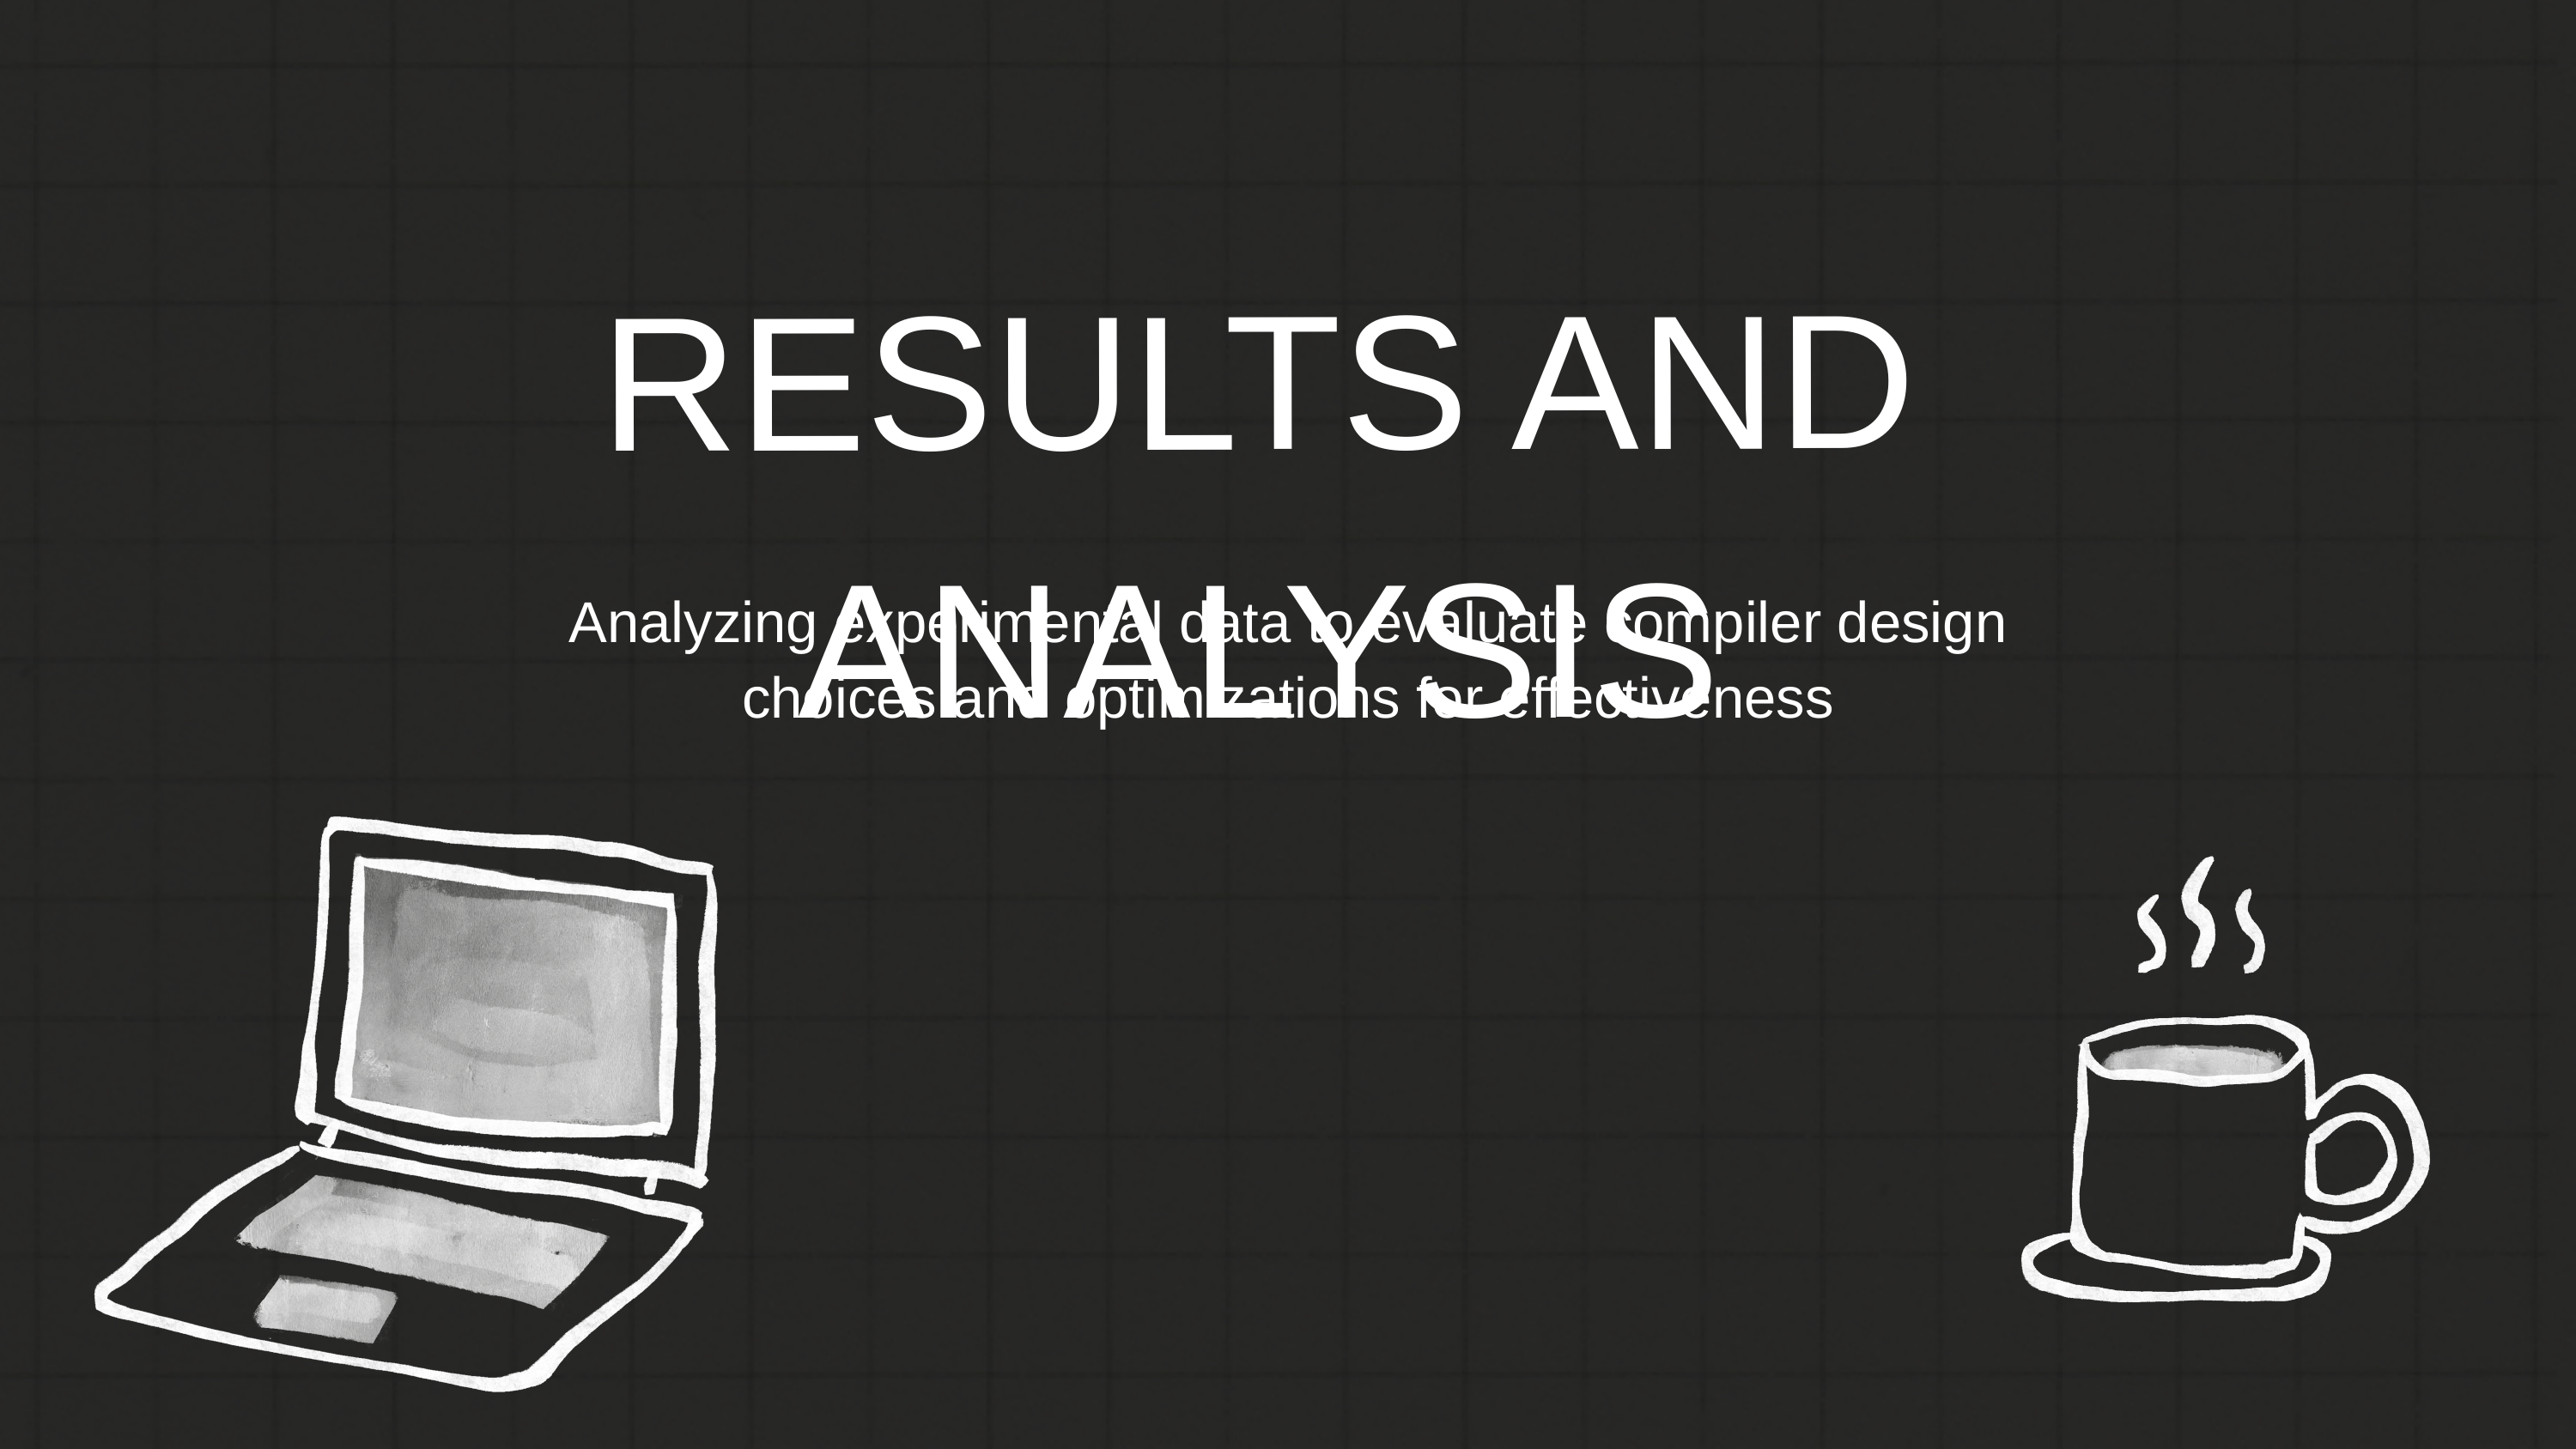

RESULTS AND ANALYSIS
Analyzing experimental data to evaluate compiler design choices and optimizations for effectiveness